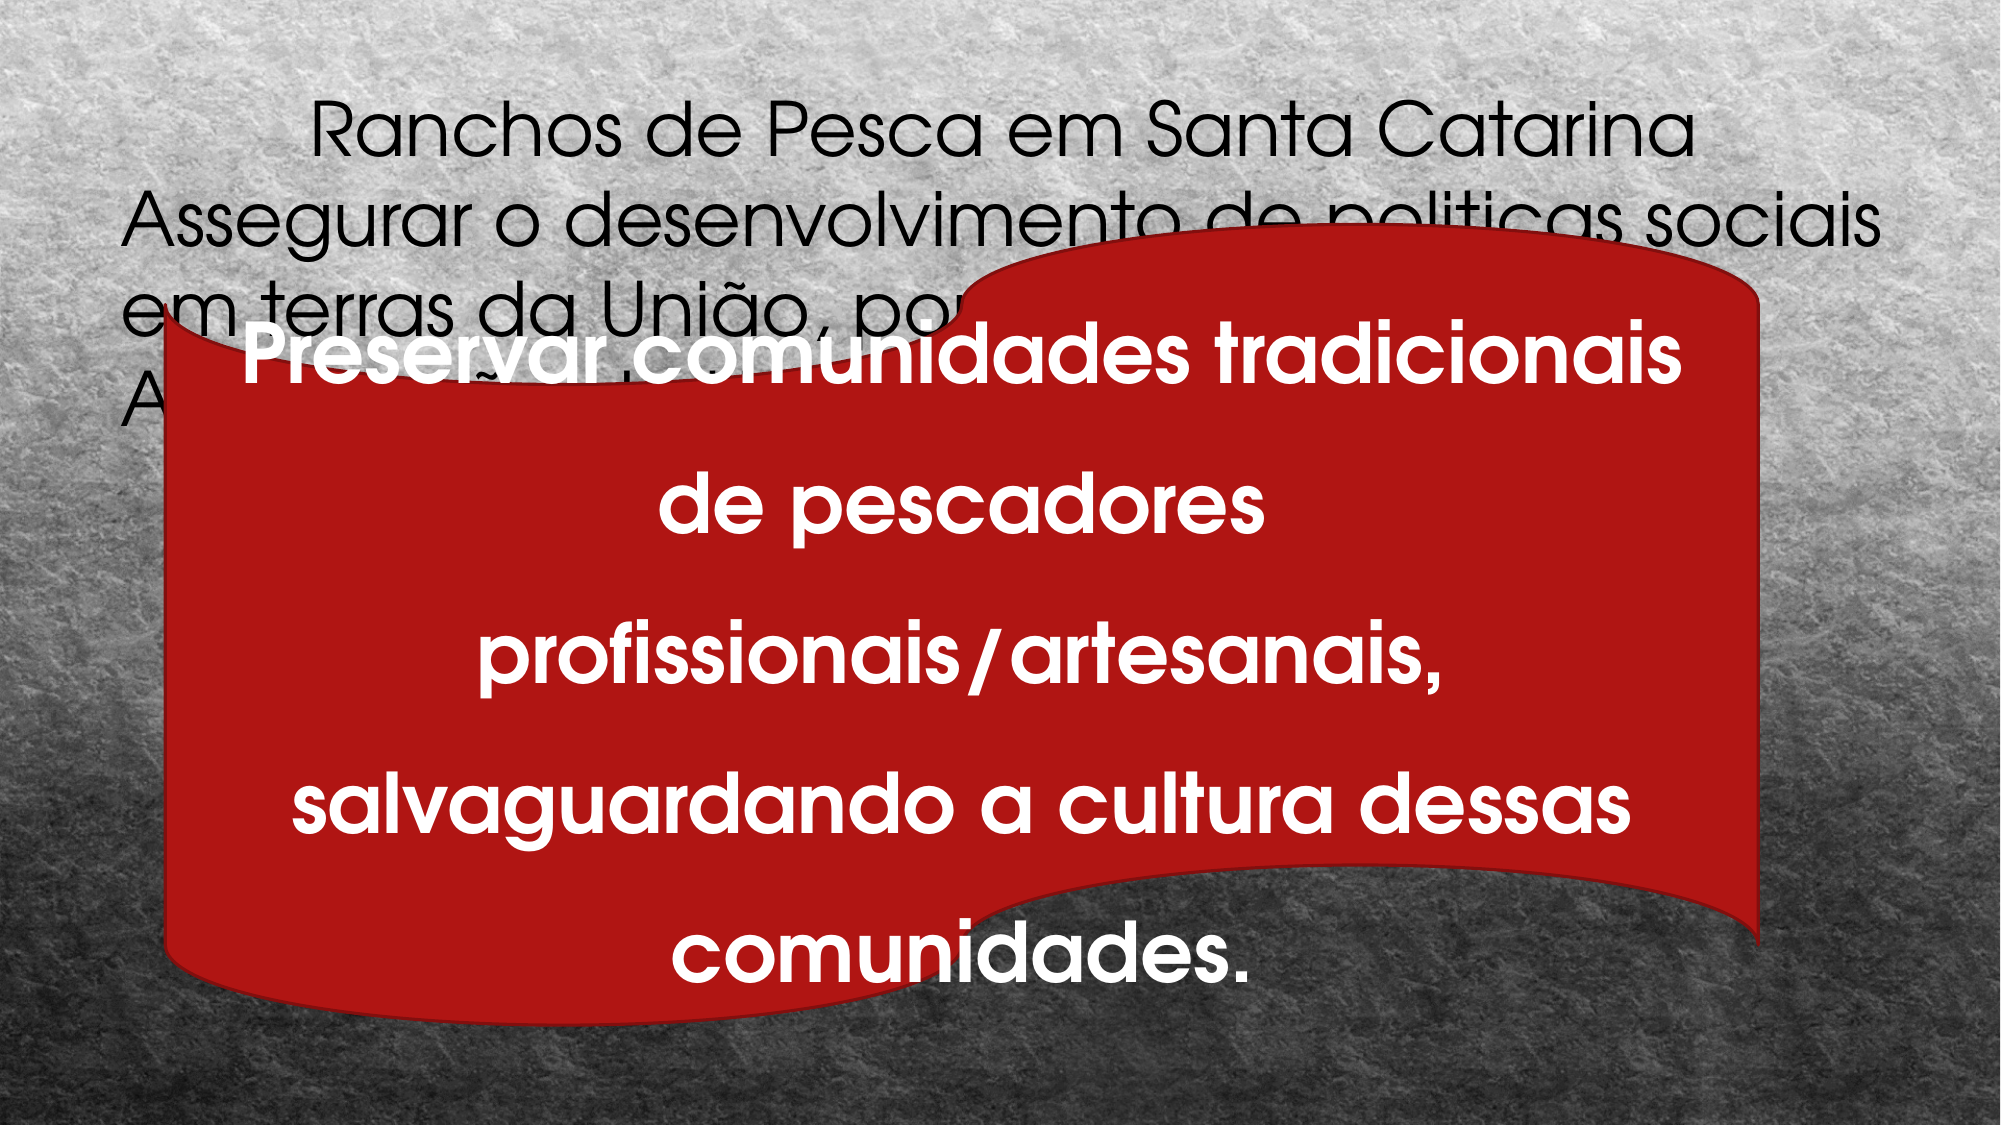

Ranchos de Pesca em Santa Catarina
Assegurar o desenvolvimento de politicas sociais em terras da União, por meio do Termo de Autorização de Uso Sustentável - TAUS
Preservar comunidades tradicionais de pescadores profissionais/artesanais, salvaguardando a cultura dessas comunidades.